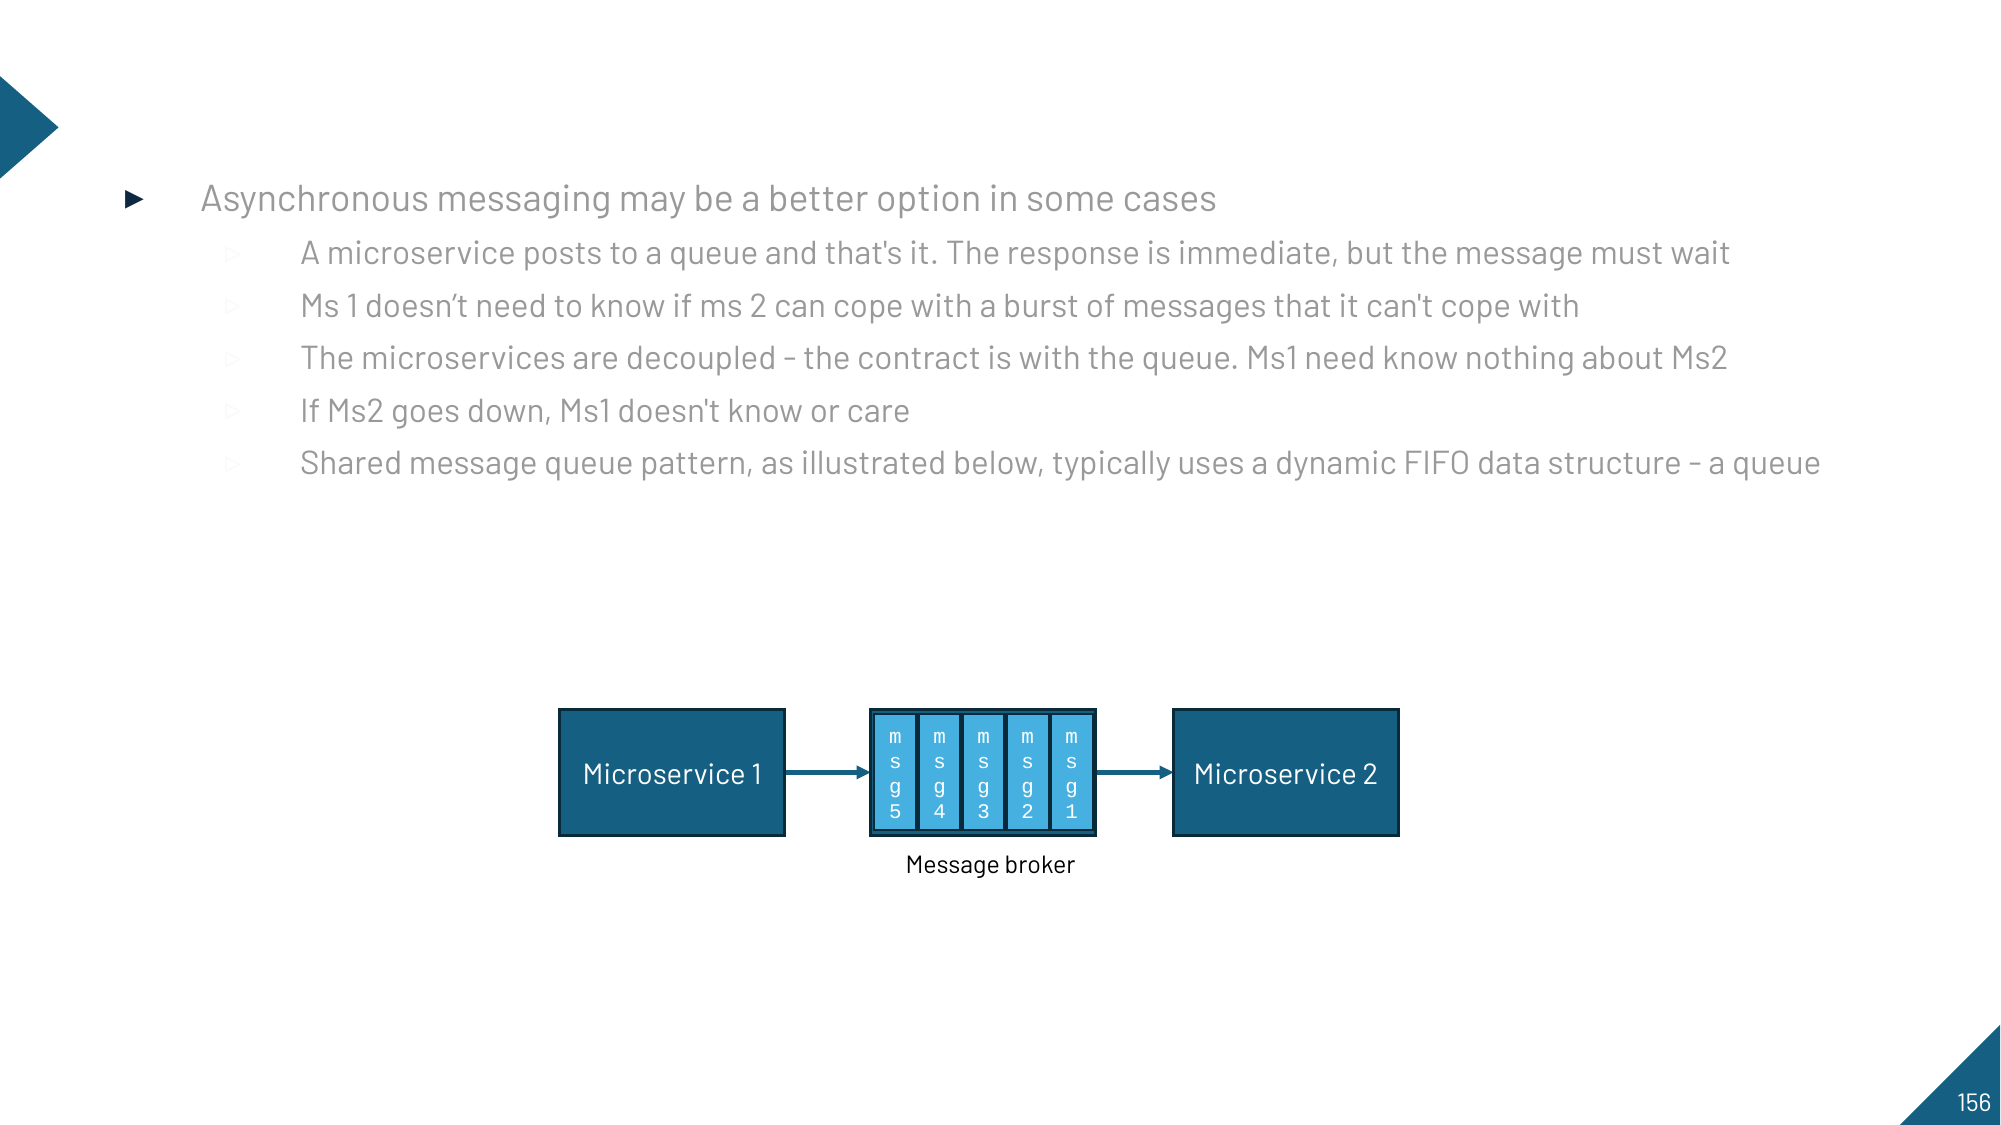

#
Asynchronous messaging may be a better option in some cases
A microservice posts to a queue and that's it. The response is immediate, but the message must wait
Ms 1 doesn’t need to know if ms 2 can cope with a burst of messages that it can't cope with
The microservices are decoupled - the contract is with the queue. Ms1 need know nothing about Ms2
If Ms2 goes down, Ms1 doesn't know or care
Shared message queue pattern, as illustrated below, typically uses a dynamic FIFO data structure - a queue

Microservice 1

Microservice 2
msg5
msg4
msg3
msg2
msg1
Message broker
156